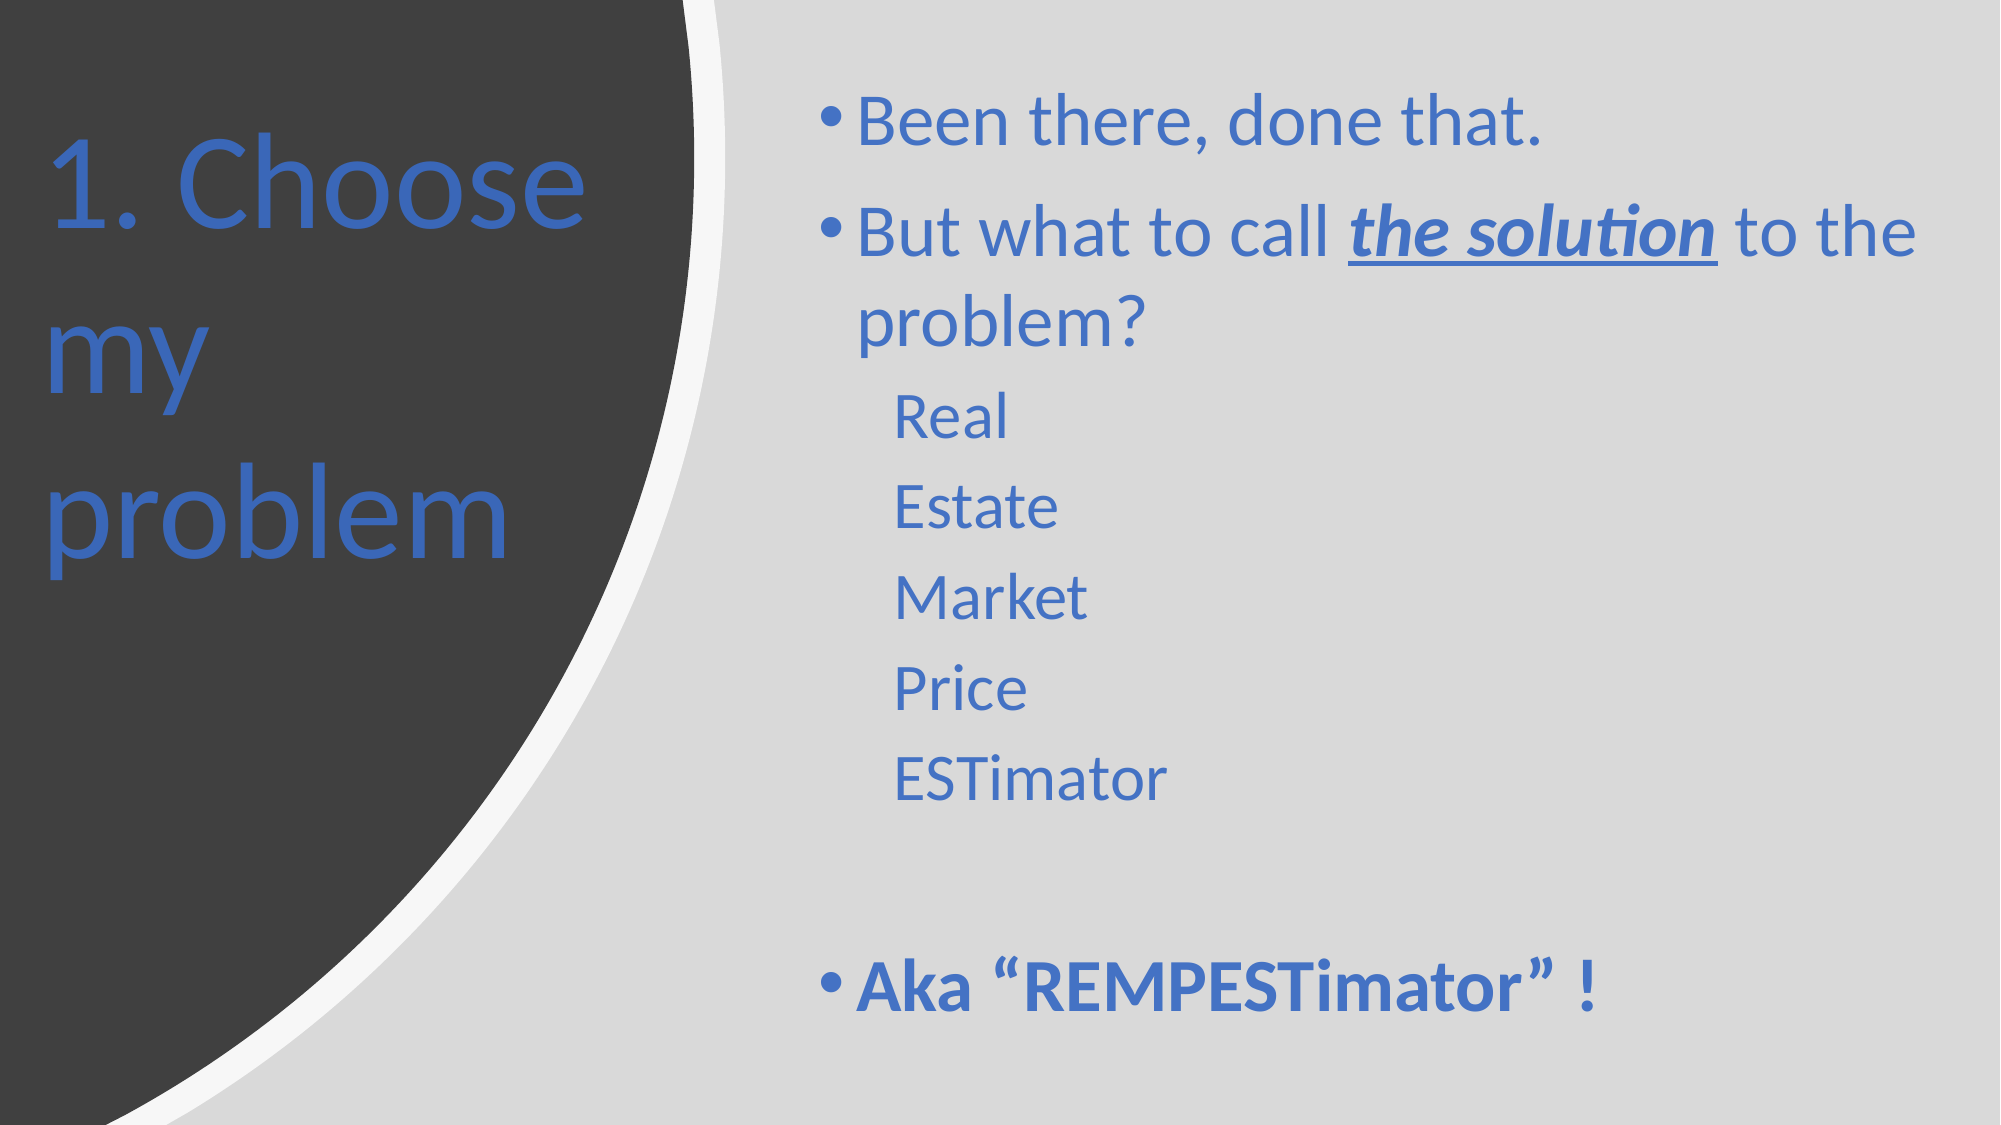

Been there, done that.
But what to call the solution to the problem?
Real
Estate
Market
Price
ESTimator

Aka “REMPESTimator” !
# 1. Choose my problem